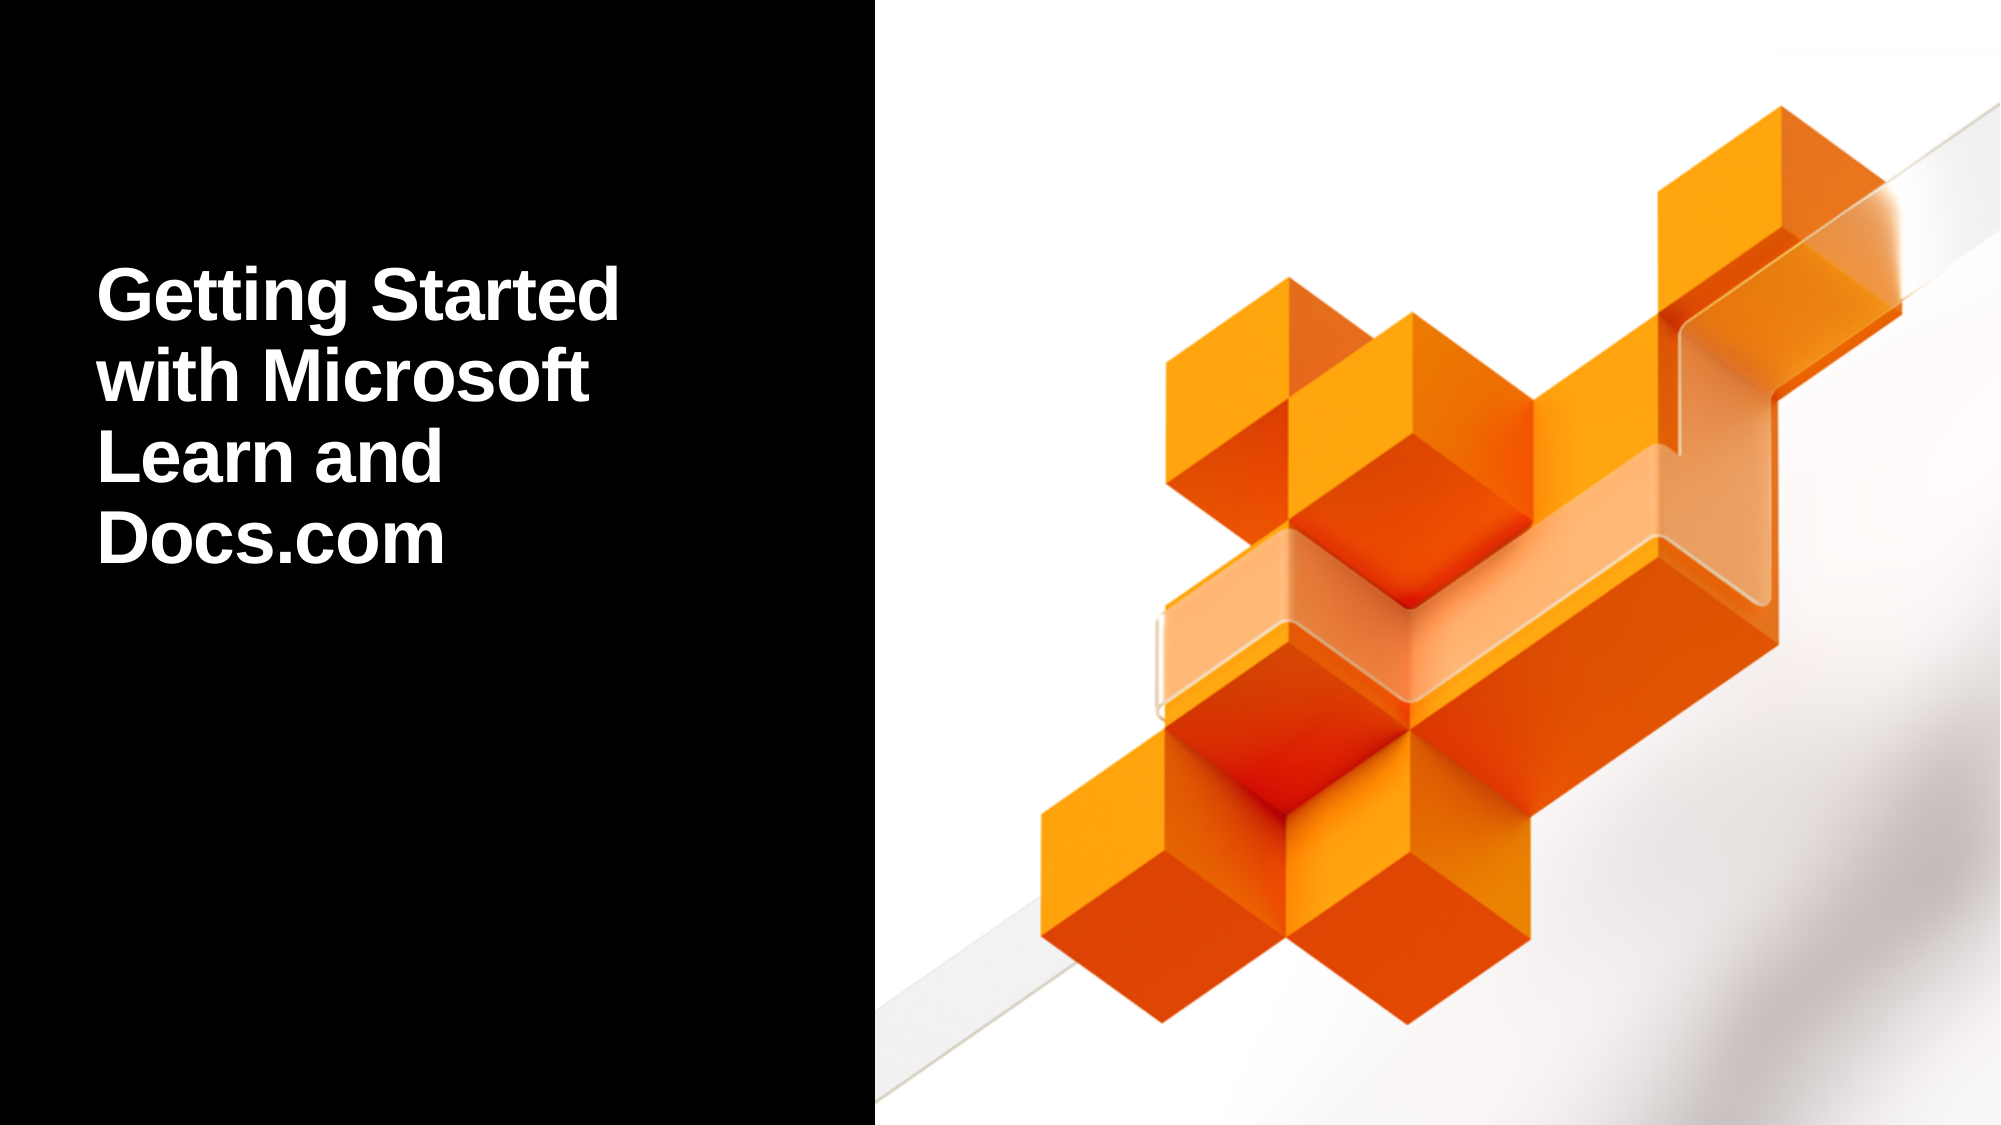

# Getting Started with Microsoft Learn and Docs.com